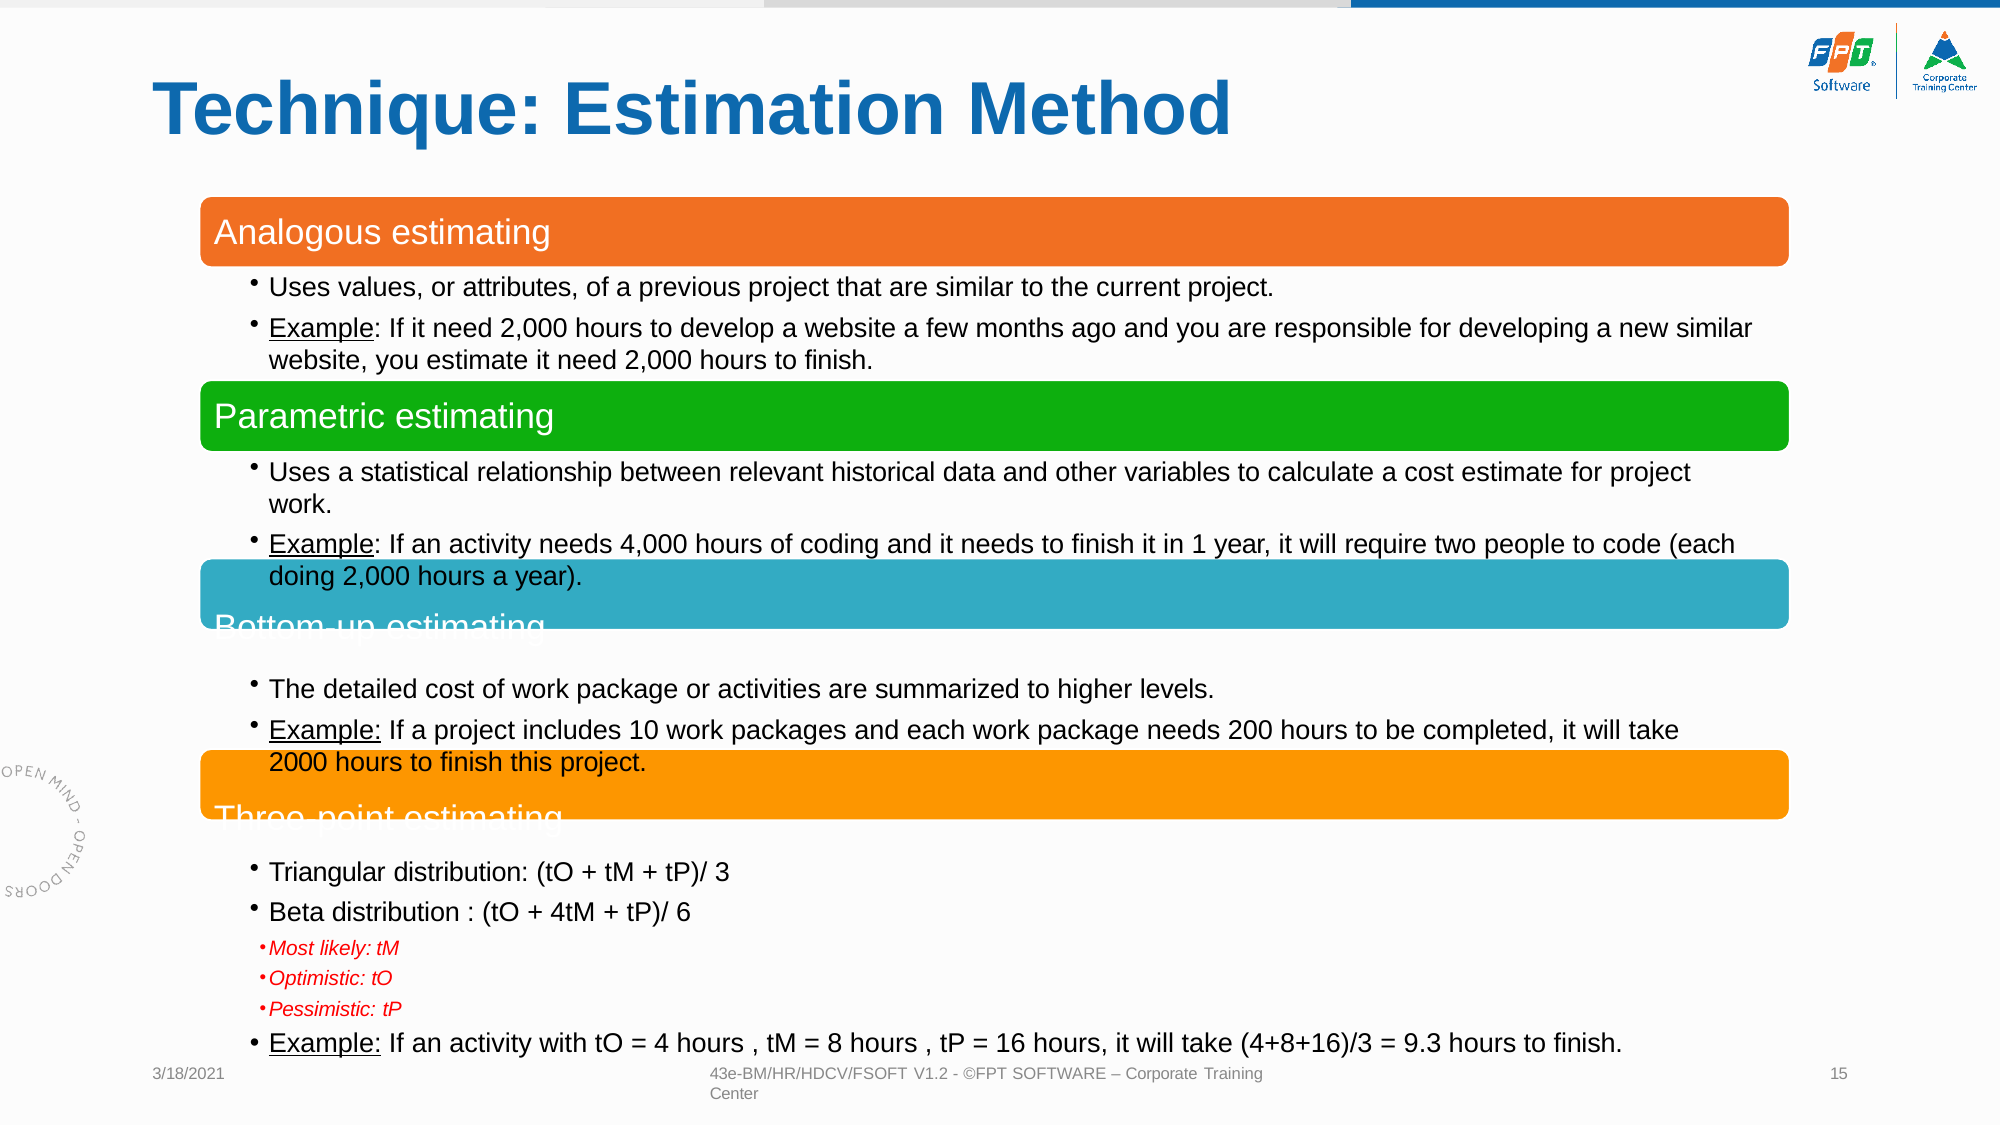

# Technique: Estimation Method
Analogous estimating
Uses values, or attributes, of a previous project that are similar to the current project.
Example: If it need 2,000 hours to develop a website a few months ago and you are responsible for developing a new similar website, you estimate it need 2,000 hours to finish.
Parametric estimating
Uses a statistical relationship between relevant historical data and other variables to calculate a cost estimate for project work.
Example: If an activity needs 4,000 hours of coding and it needs to finish it in 1 year, it will require two people to code (each
doing 2,000 hours a year).
Bottom-up estimating
The detailed cost of work package or activities are summarized to higher levels.
Example: If a project includes 10 work packages and each work package needs 200 hours to be completed, it will take 2000 hours to finish this project.
Three-point estimating
Triangular distribution: (tO + tM + tP)/ 3
Beta distribution : (tO + 4tM + tP)/ 6
Most likely: tM
Optimistic: tO
Pessimistic: tP
Example: If an activity with tO = 4 hours , tM = 8 hours , tP = 16 hours, it will take (4+8+16)/3 = 9.3 hours to finish.

3/18/2021
43e-BM/HR/HDCV/FSOFT V1.2 - ©FPT SOFTWARE – Corporate Training Center
15